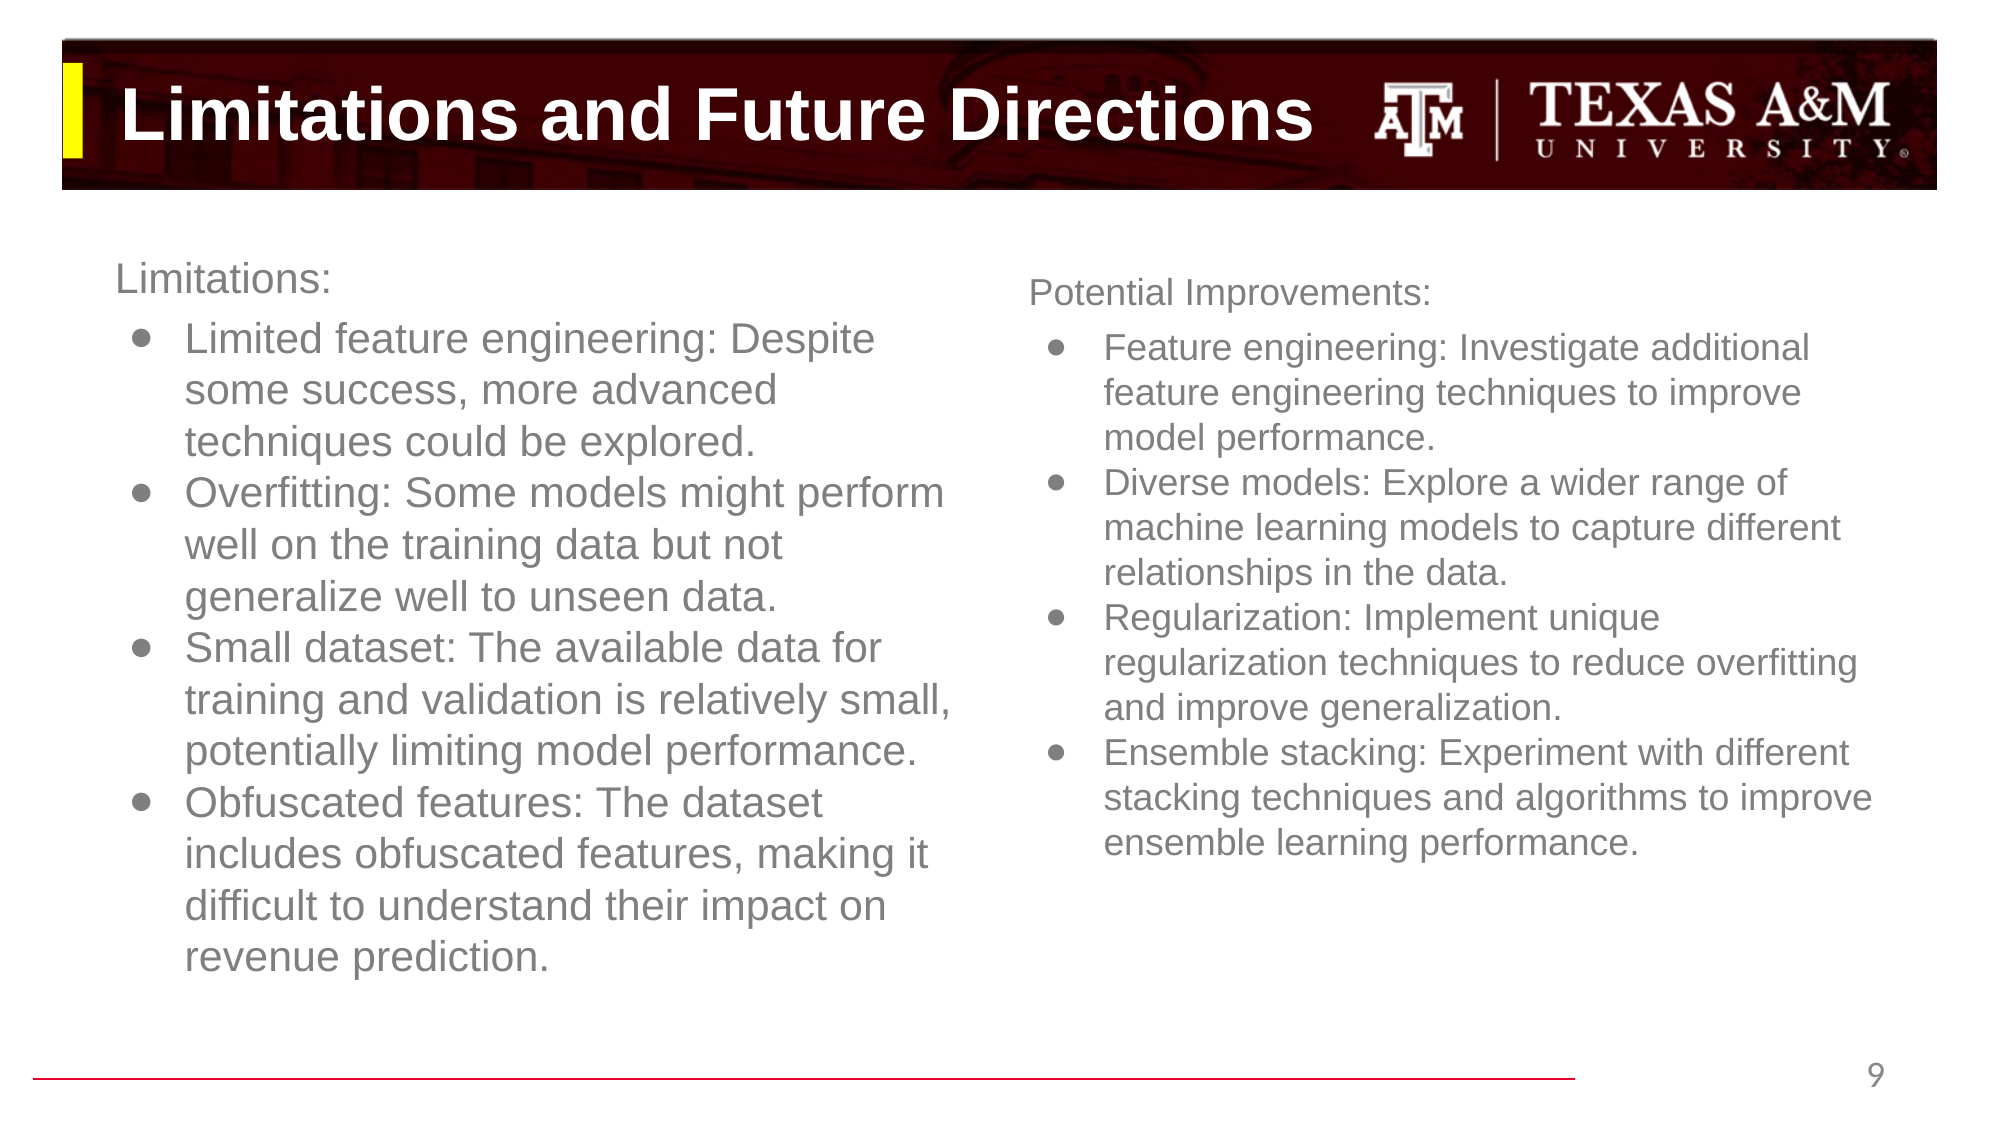

# Limitations and Future Directions
Limitations:
Limited feature engineering: Despite some success, more advanced techniques could be explored.
Overfitting: Some models might perform well on the training data but not generalize well to unseen data.
Small dataset: The available data for training and validation is relatively small, potentially limiting model performance.
Obfuscated features: The dataset includes obfuscated features, making it difficult to understand their impact on revenue prediction.
Potential Improvements:
Feature engineering: Investigate additional feature engineering techniques to improve model performance.
Diverse models: Explore a wider range of machine learning models to capture different relationships in the data.
Regularization: Implement unique regularization techniques to reduce overfitting and improve generalization.
Ensemble stacking: Experiment with different stacking techniques and algorithms to improve ensemble learning performance.

9